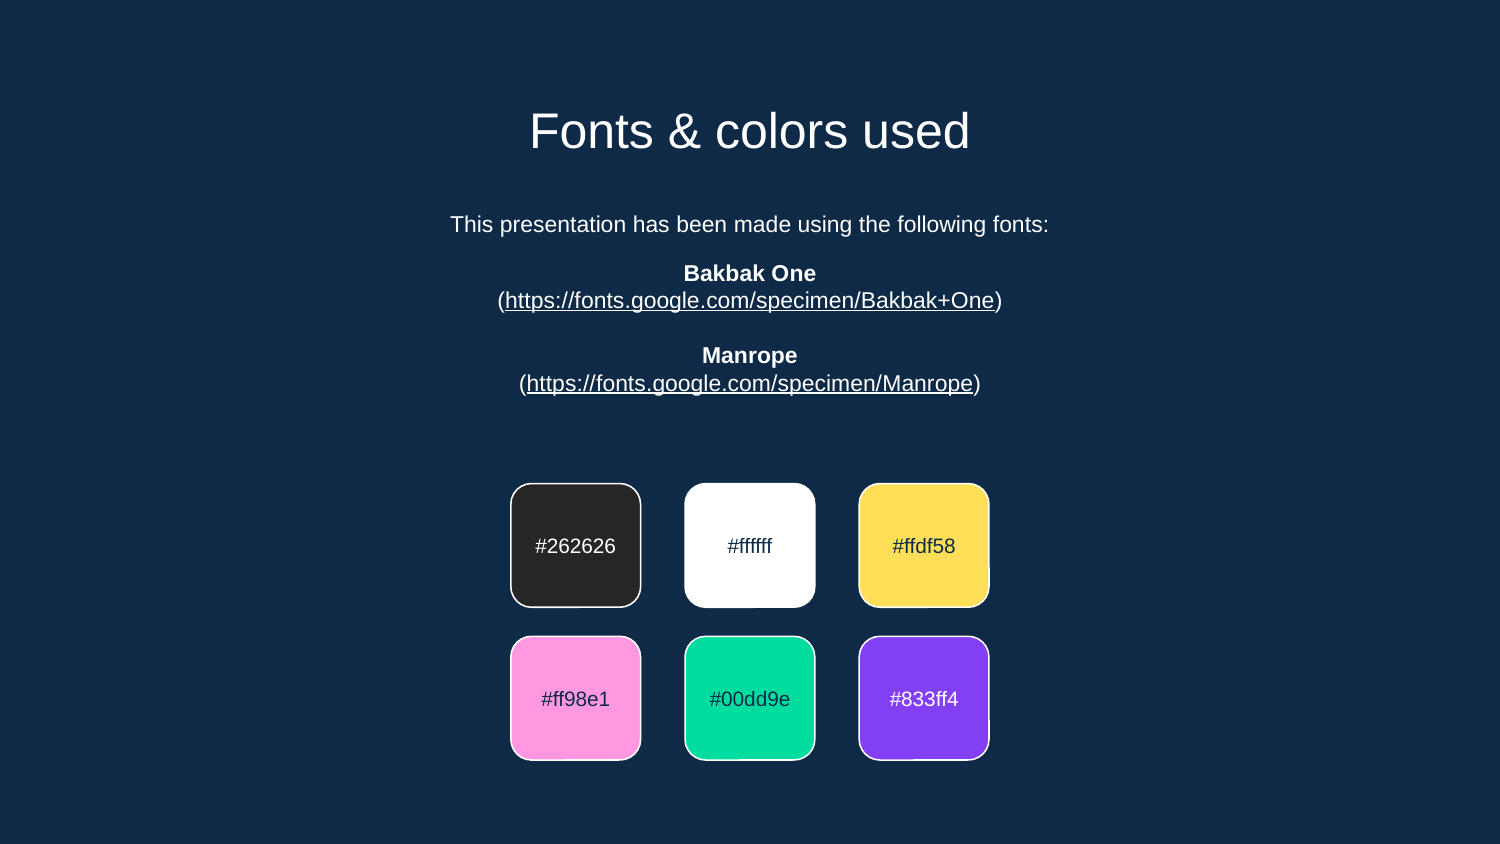

# Fonts & colors used
This presentation has been made using the following fonts:
Bakbak One
(https://fonts.google.com/specimen/Bakbak+One)

Manrope
(https://fonts.google.com/specimen/Manrope)

#262626
#ffffff
#ffdf58

#ff98e1
#00dd9e
#833ff4